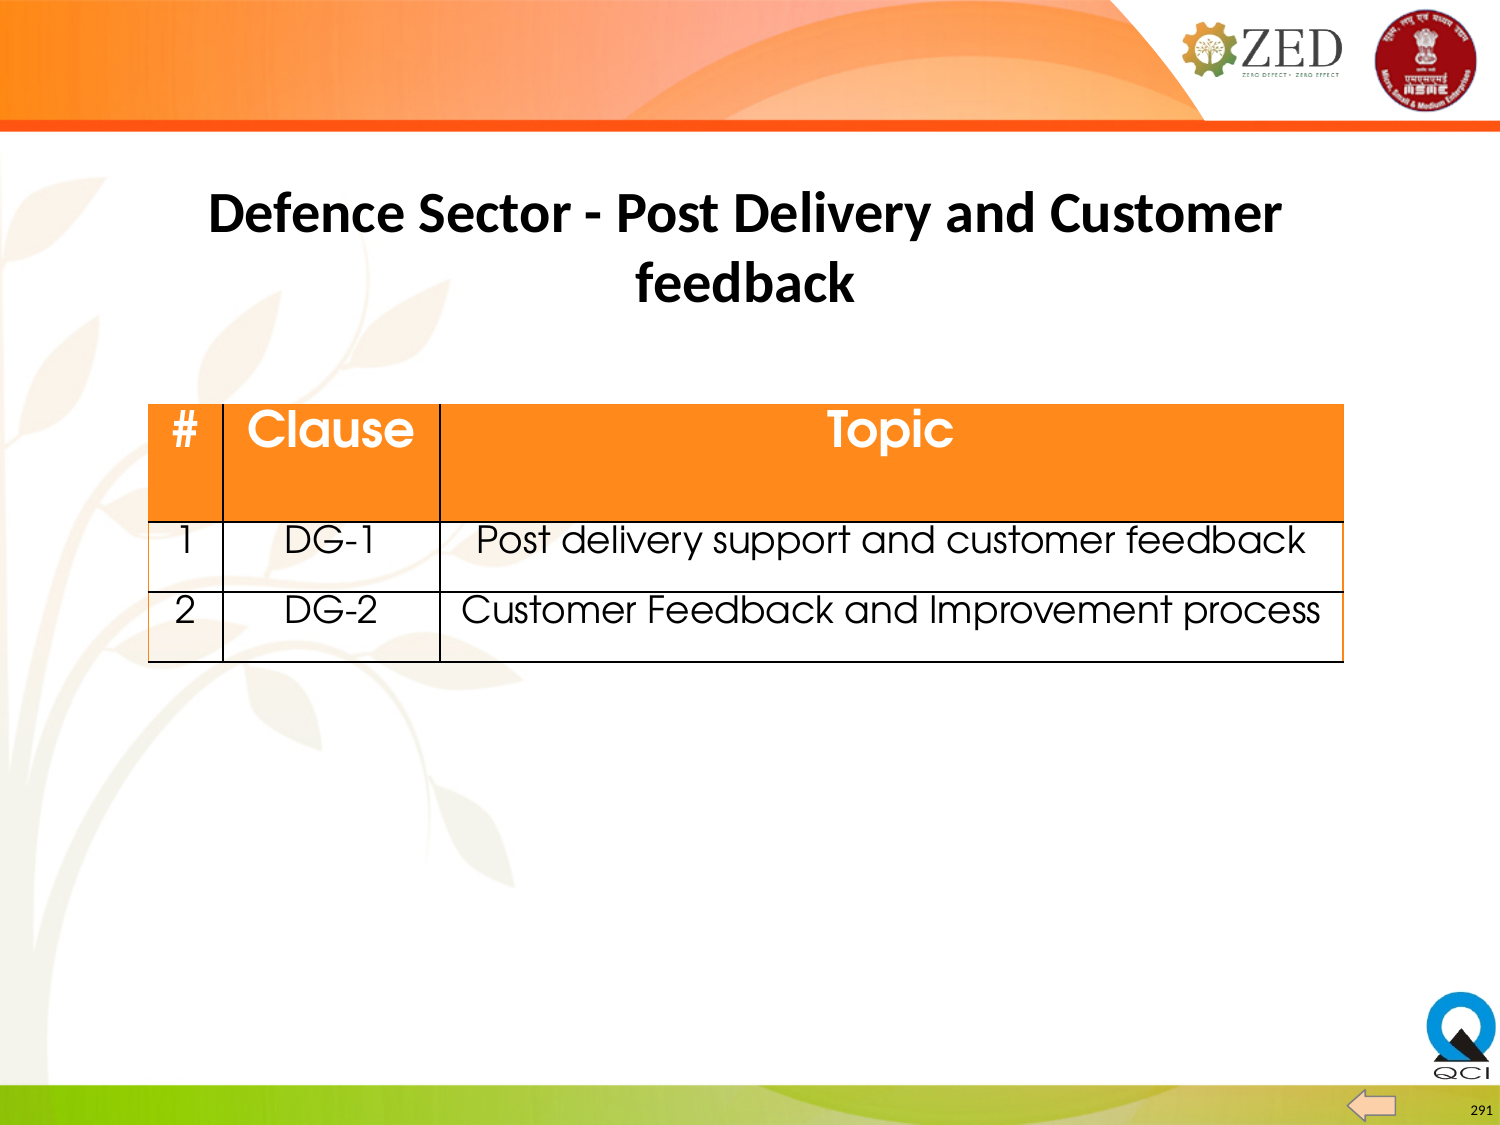

Defence Sector - Post Delivery and Customer feedback
| # | Clause | Topic |
| --- | --- | --- |
| 1 | DG-1 | Post delivery support and customer feedback |
| 2 | DG-2 | Customer Feedback and Improvement process |